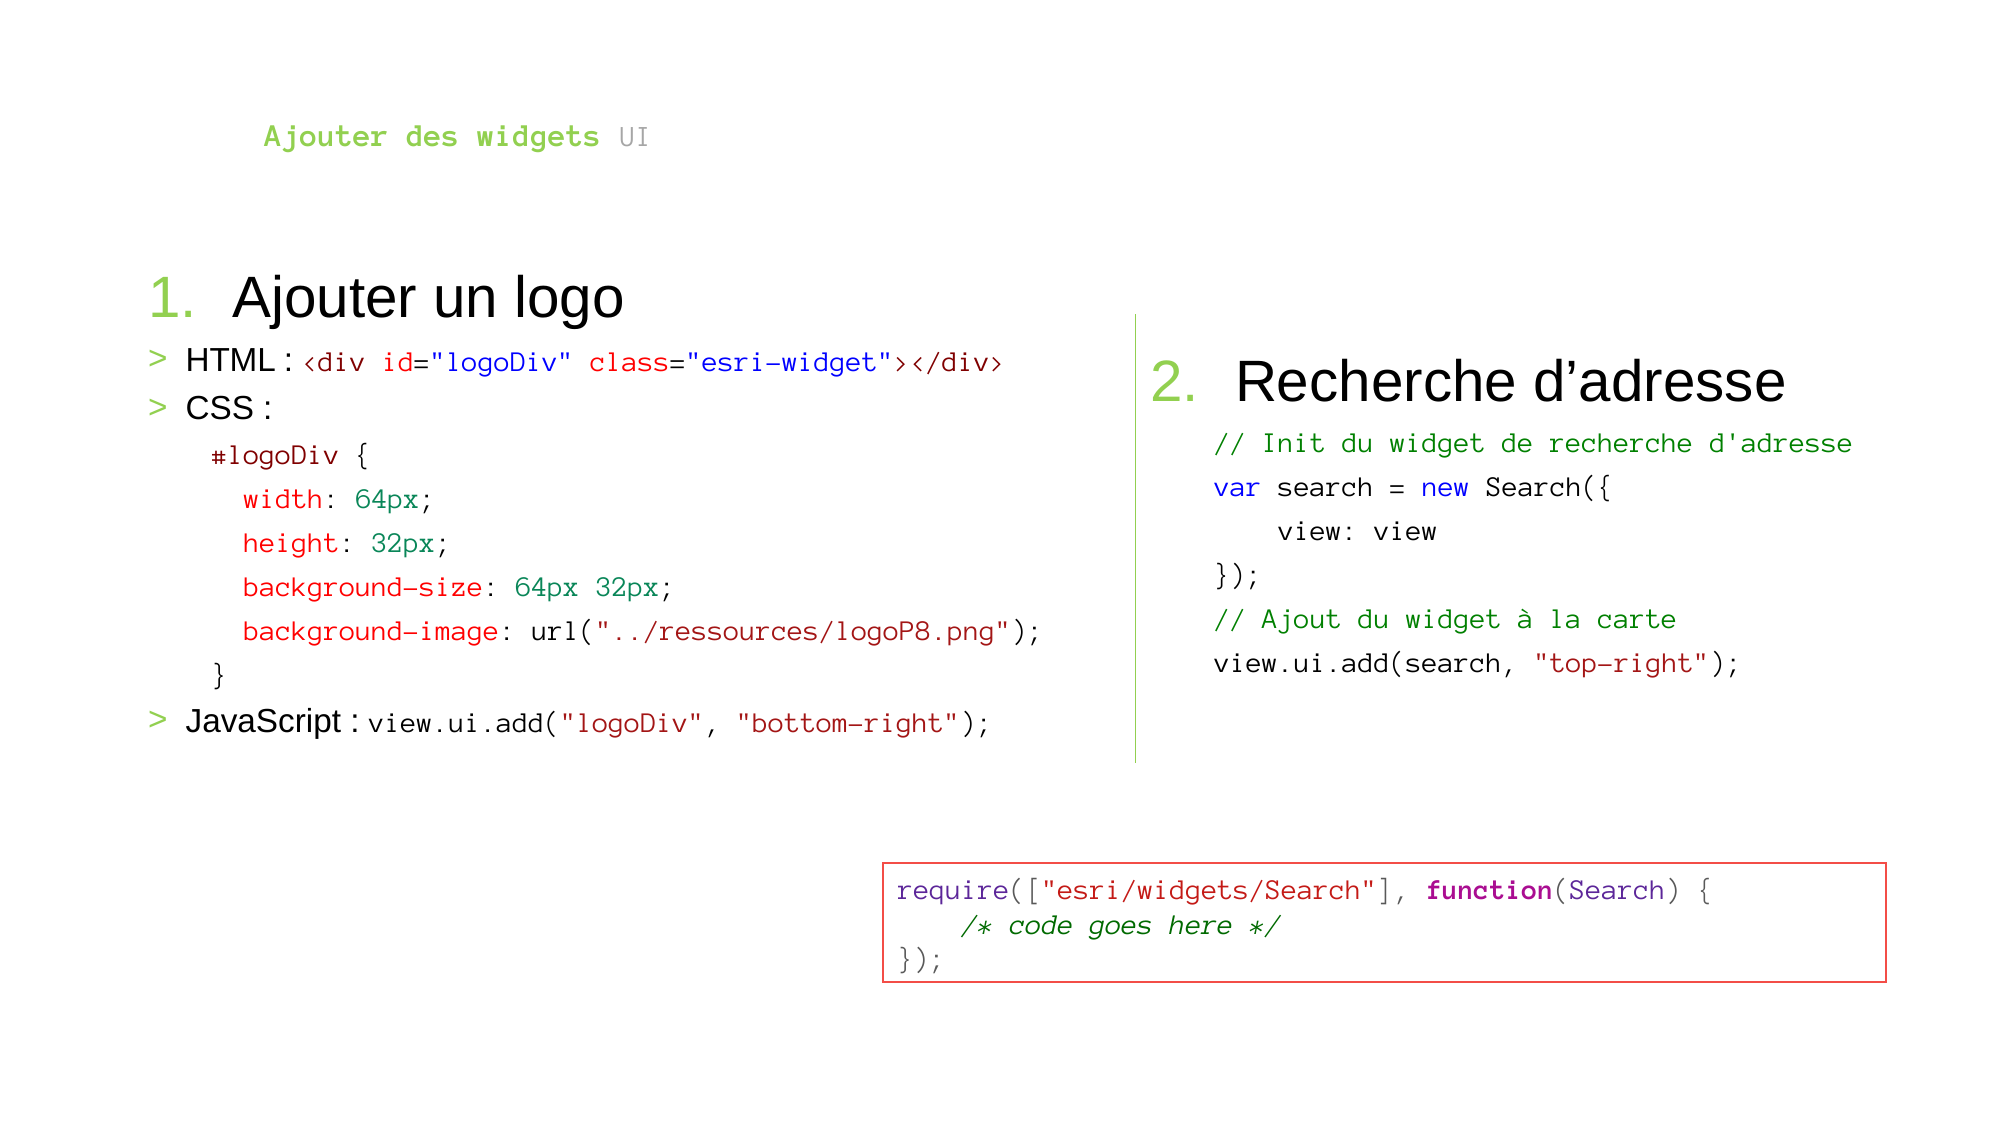

# Ajouter des widgets UI
Ajouter un logo
HTML : <div id="logoDiv" class="esri-widget"></div>
CSS :
    #logoDiv {
      width: 64px;
      height: 32px;
      background-size: 64px 32px;
      background-image: url("../ressources/logoP8.png");
    }
JavaScript : view.ui.add("logoDiv", "bottom-right");
Recherche d’adresse
    // Init du widget de recherche d'adresse
    var search = new Search({
        view: view
    });
    // Ajout du widget à la carte
    view.ui.add(search, "top-right");
require(["esri/widgets/Search"], function(Search) {
    /* code goes here */
});